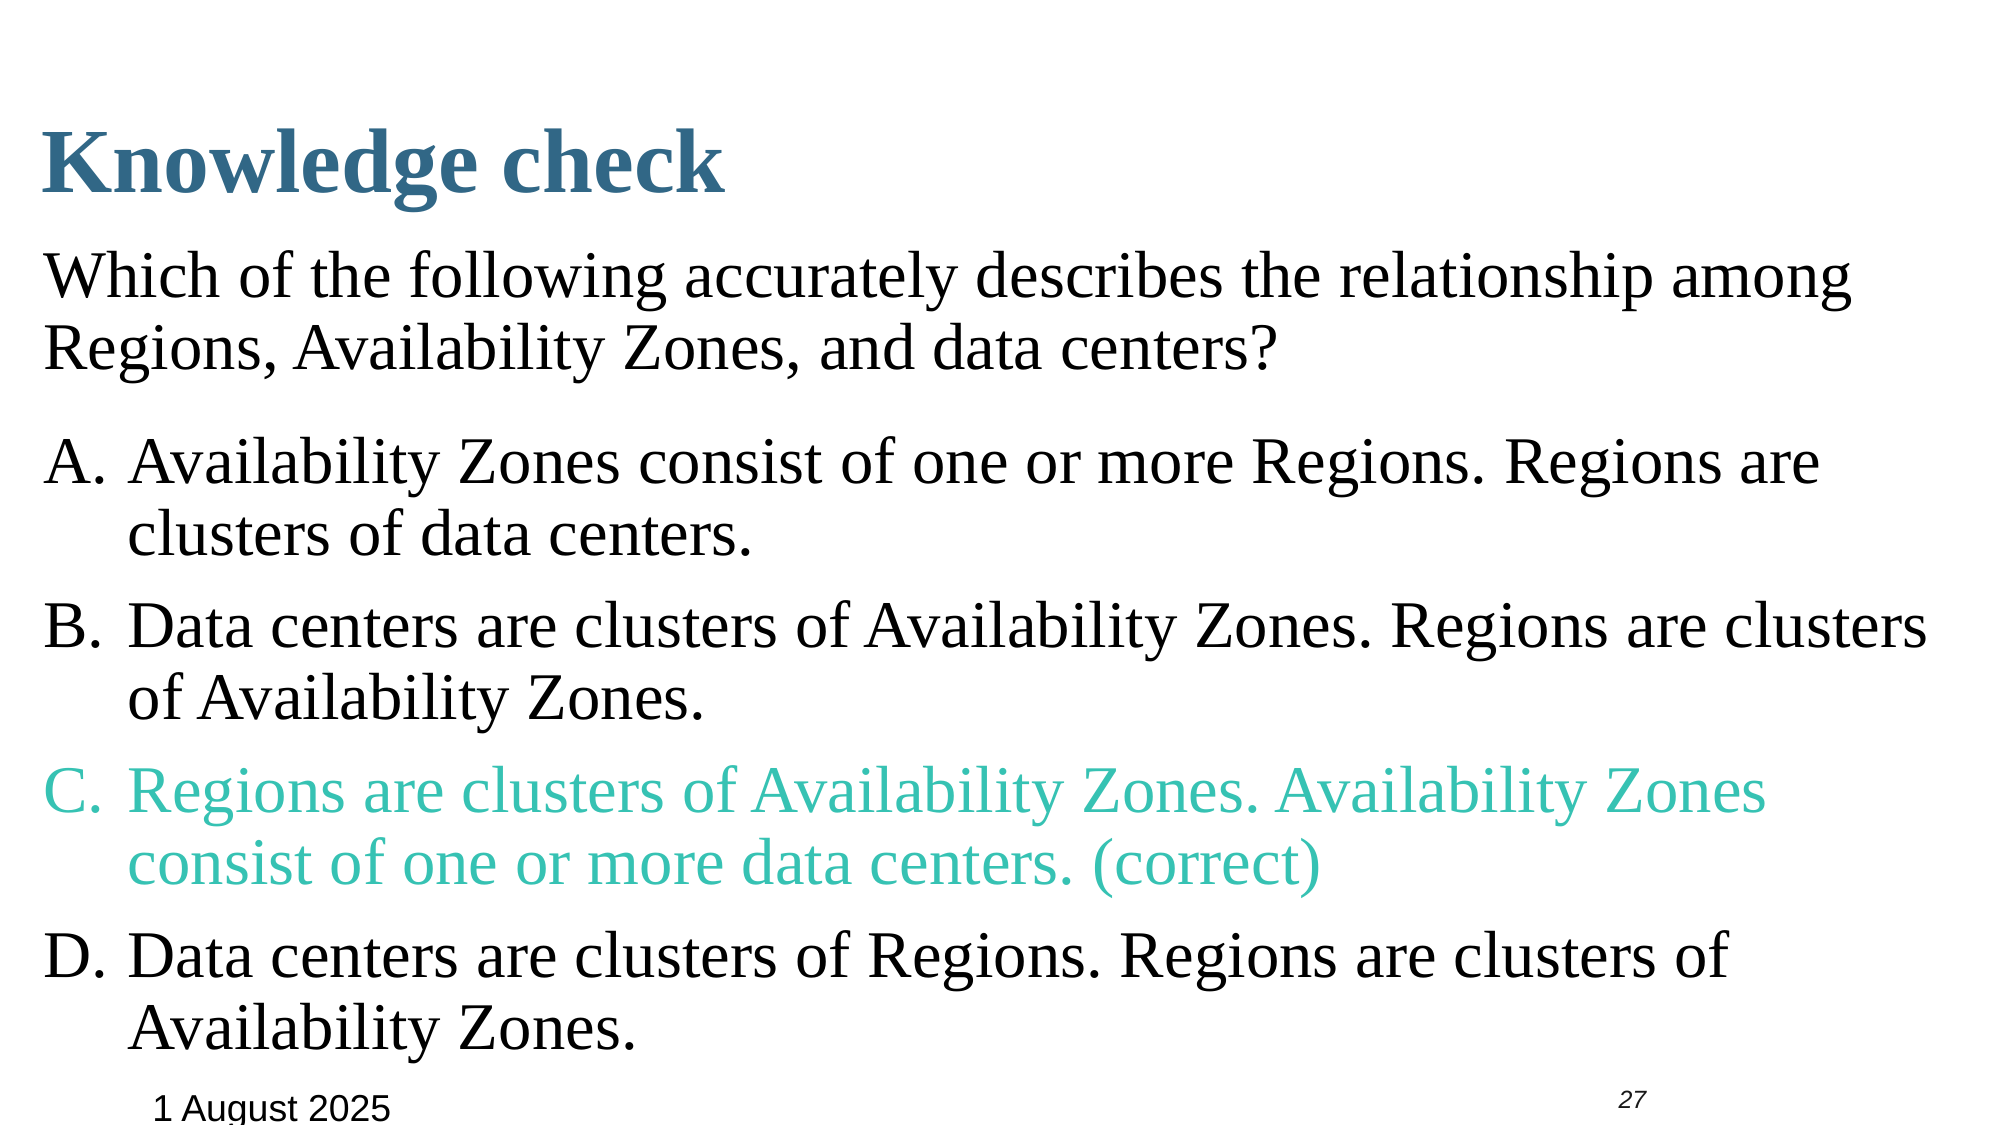

Knowledge check
Which of the following accurately describes the relationship among Regions, Availability Zones, and data centers?
Availability Zones consist of one or more Regions. Regions are clusters of data centers.
Data centers are clusters of Availability Zones. Regions are clusters of Availability Zones.
Regions are clusters of Availability Zones. Availability Zones consist of one or more data centers. (correct)
Data centers are clusters of Regions. Regions are clusters of Availability Zones.
1 August 2025
27